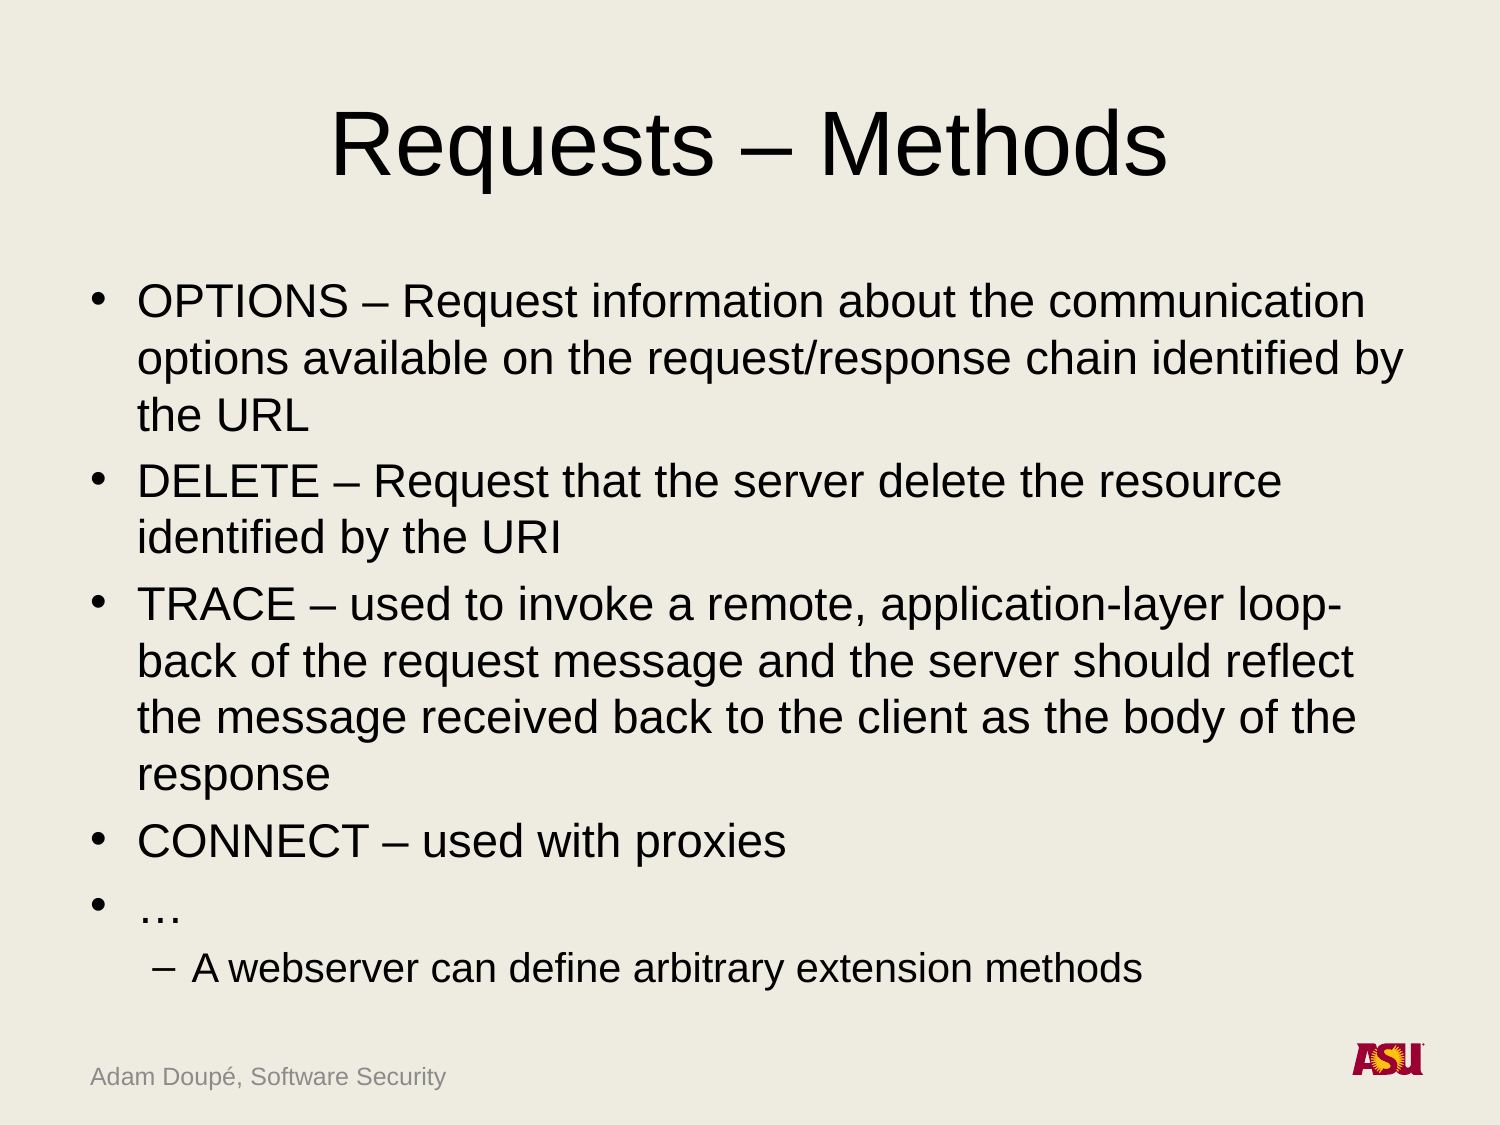

# Requests – Methods
OPTIONS – Request information about the communication options available on the request/response chain identified by the URL
DELETE – Request that the server delete the resource identified by the URI
TRACE – used to invoke a remote, application-layer loop-back of the request message and the server should reflect the message received back to the client as the body of the response
CONNECT – used with proxies
…
A webserver can define arbitrary extension methods